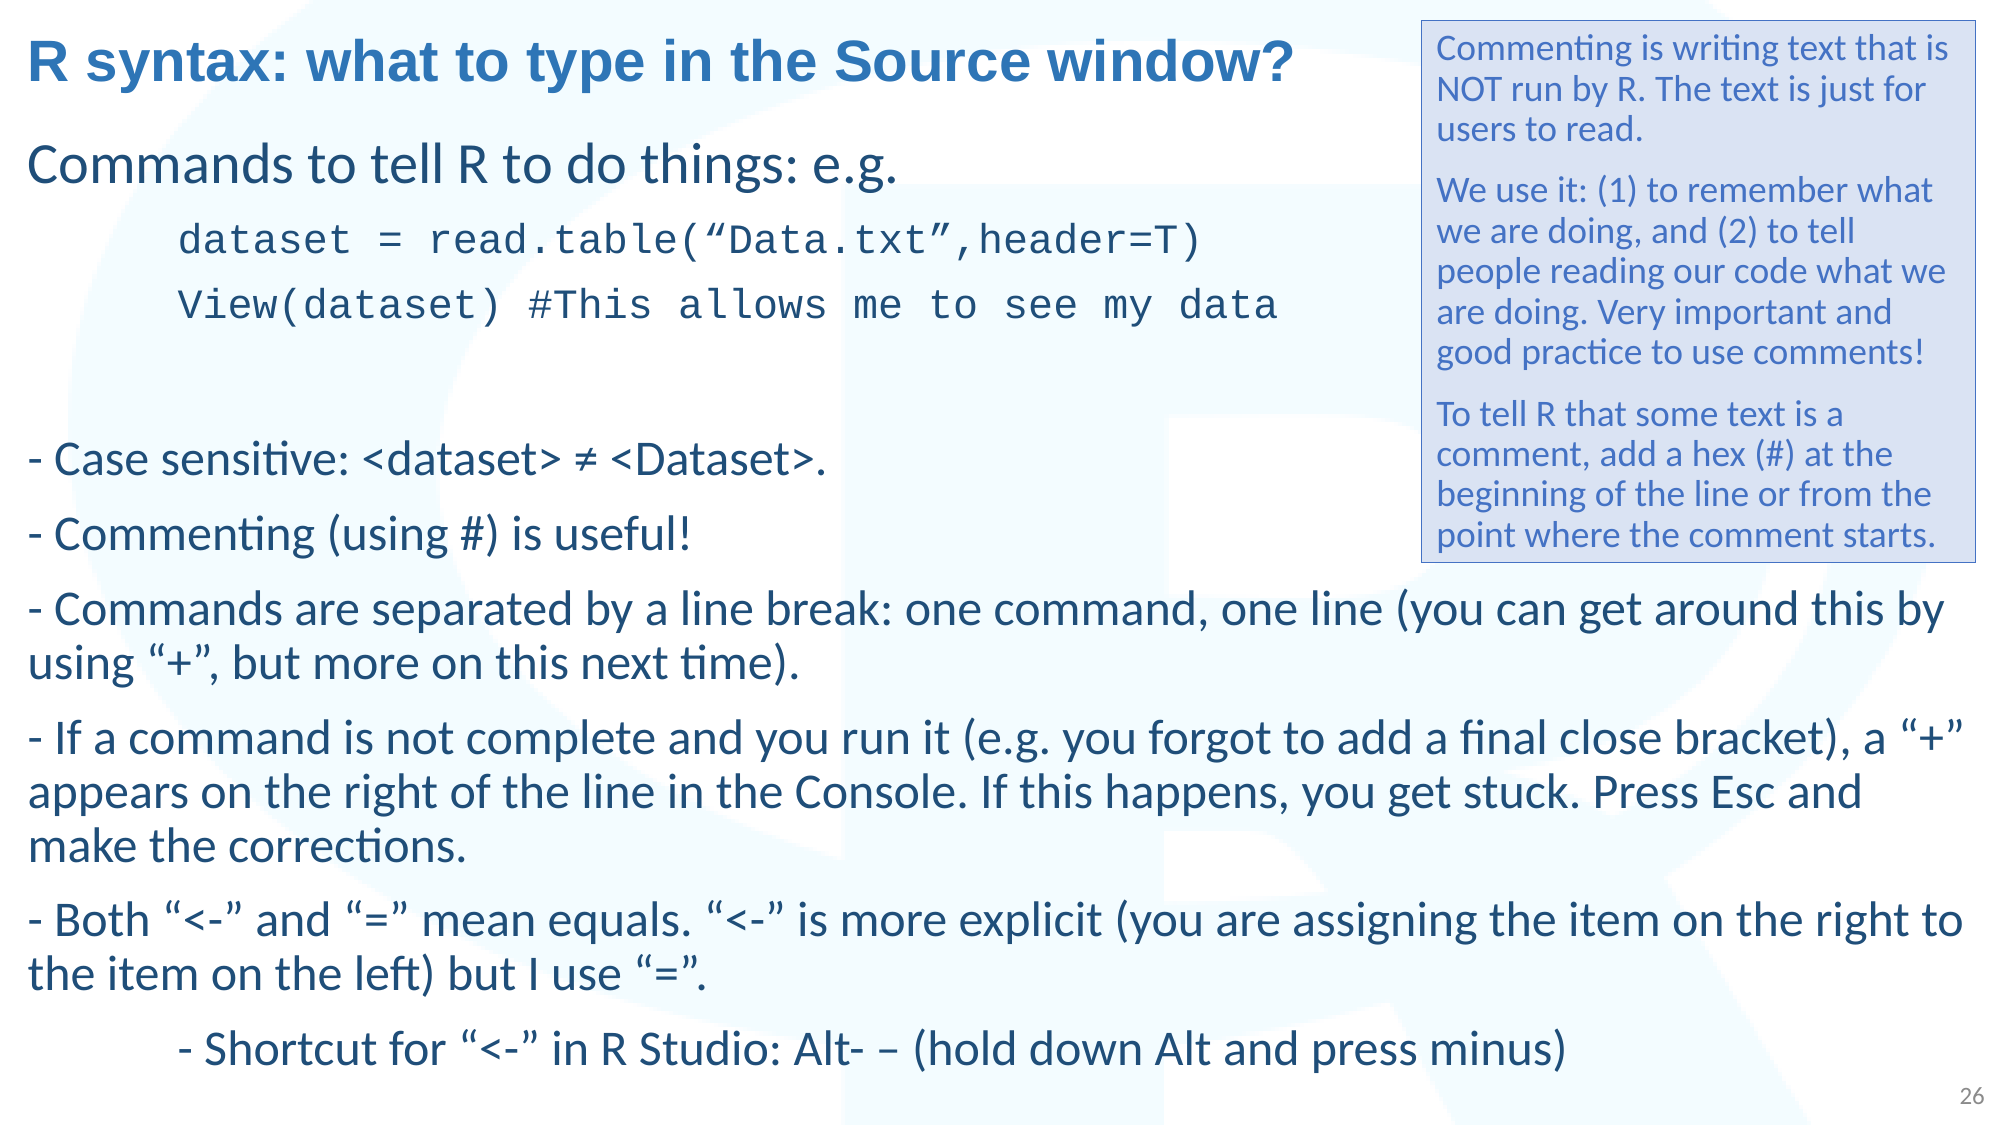

# R syntax: what to type in the Source window?
Commenting is writing text that is NOT run by R. The text is just for users to read.
We use it: (1) to remember what we are doing, and (2) to tell people reading our code what we are doing. Very important and good practice to use comments!
To tell R that some text is a comment, add a hex (#) at the beginning of the line or from the point where the comment starts.
Commands to tell R to do things: e.g.
	dataset = read.table(“Data.txt”,header=T)
	View(dataset) #This allows me to see my data

- Case sensitive: <dataset> ≠ <Dataset>.
- Commenting (using #) is useful!
- Commands are separated by a line break: one command, one line (you can get around this by using “+”, but more on this next time).
- If a command is not complete and you run it (e.g. you forgot to add a final close bracket), a “+” appears on the right of the line in the Console. If this happens, you get stuck. Press Esc and make the corrections.
- Both “<-” and “=” mean equals. “<-” is more explicit (you are assigning the item on the right to the item on the left) but I use “=”.
	- Shortcut for “<-” in R Studio: Alt- – (hold down Alt and press minus)
26